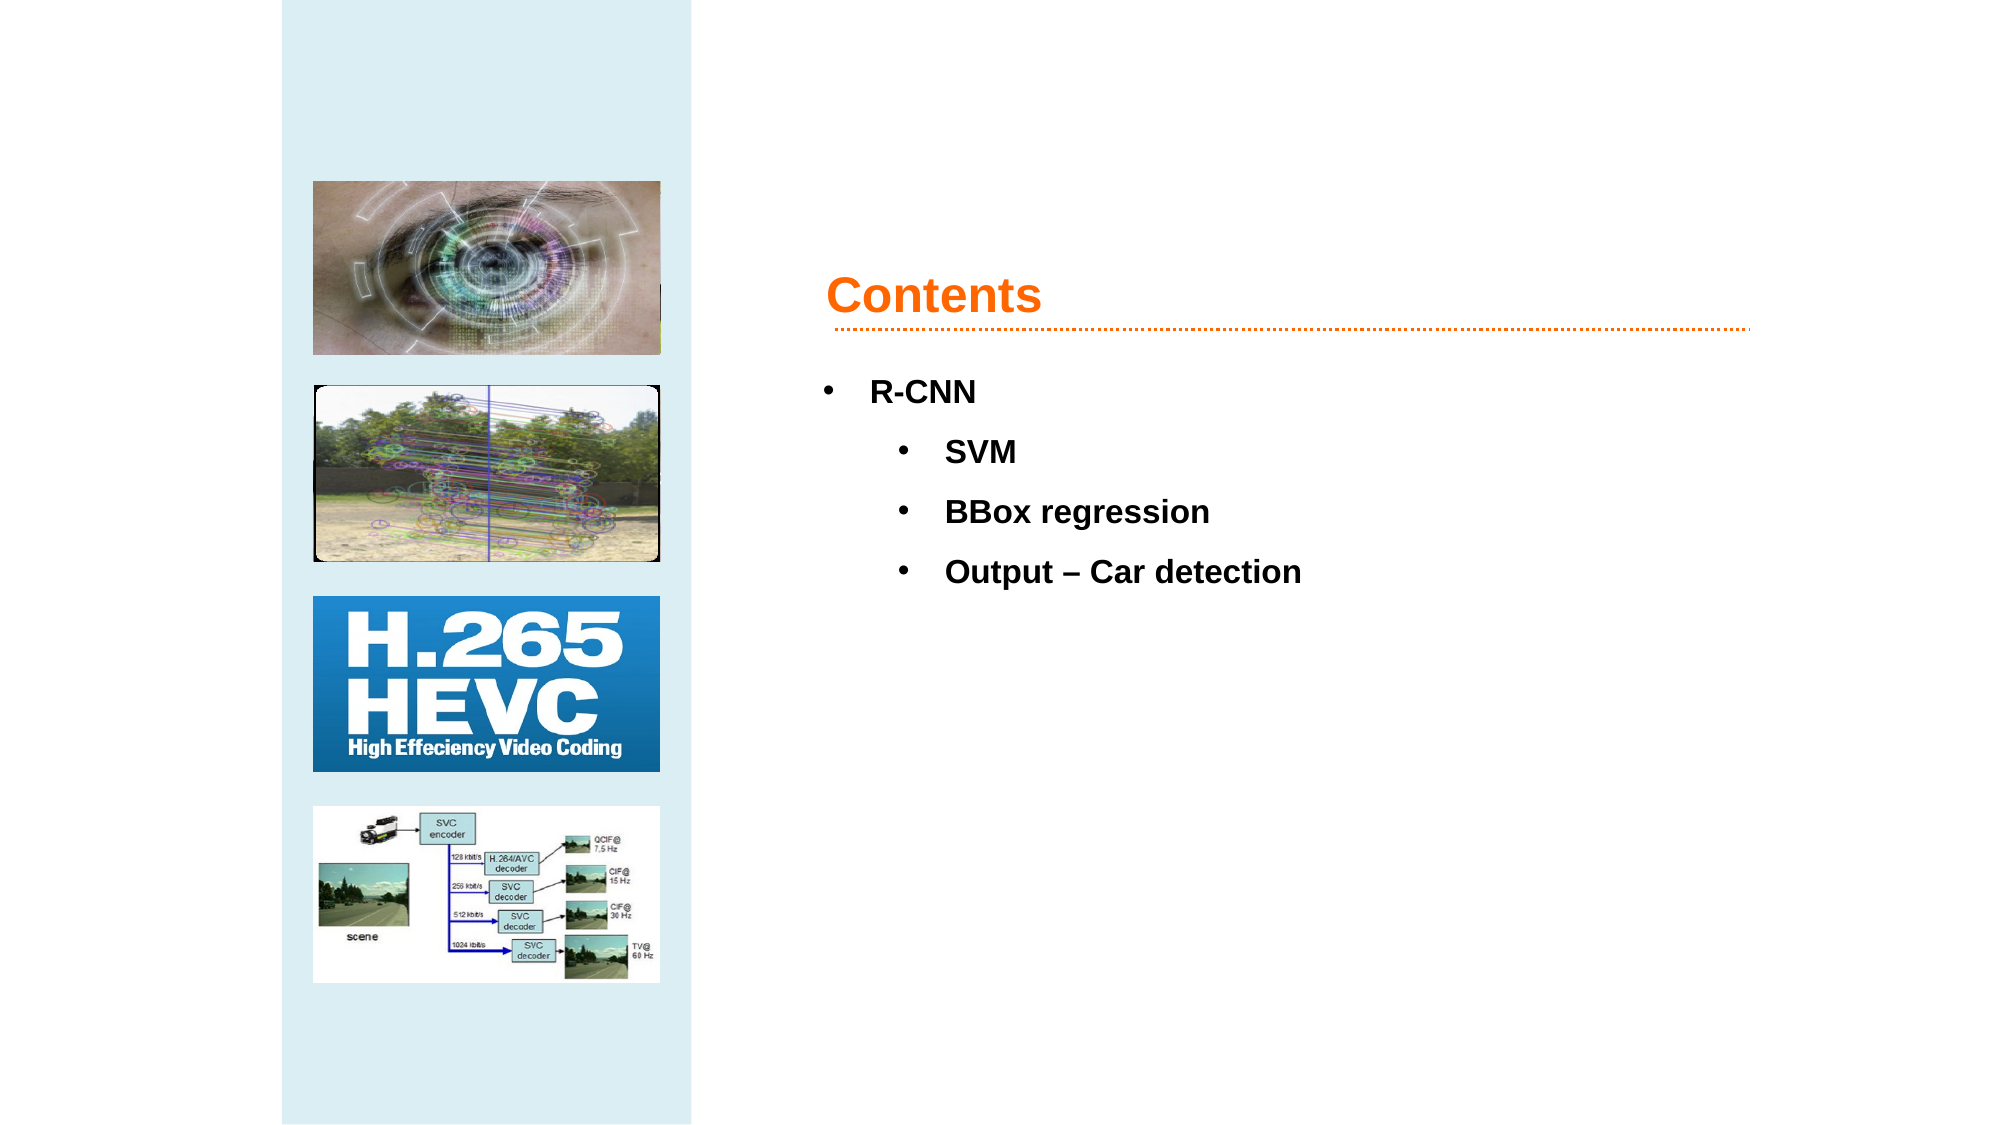

Contents
R-CNN
SVM
BBox regression
Output – Car detection